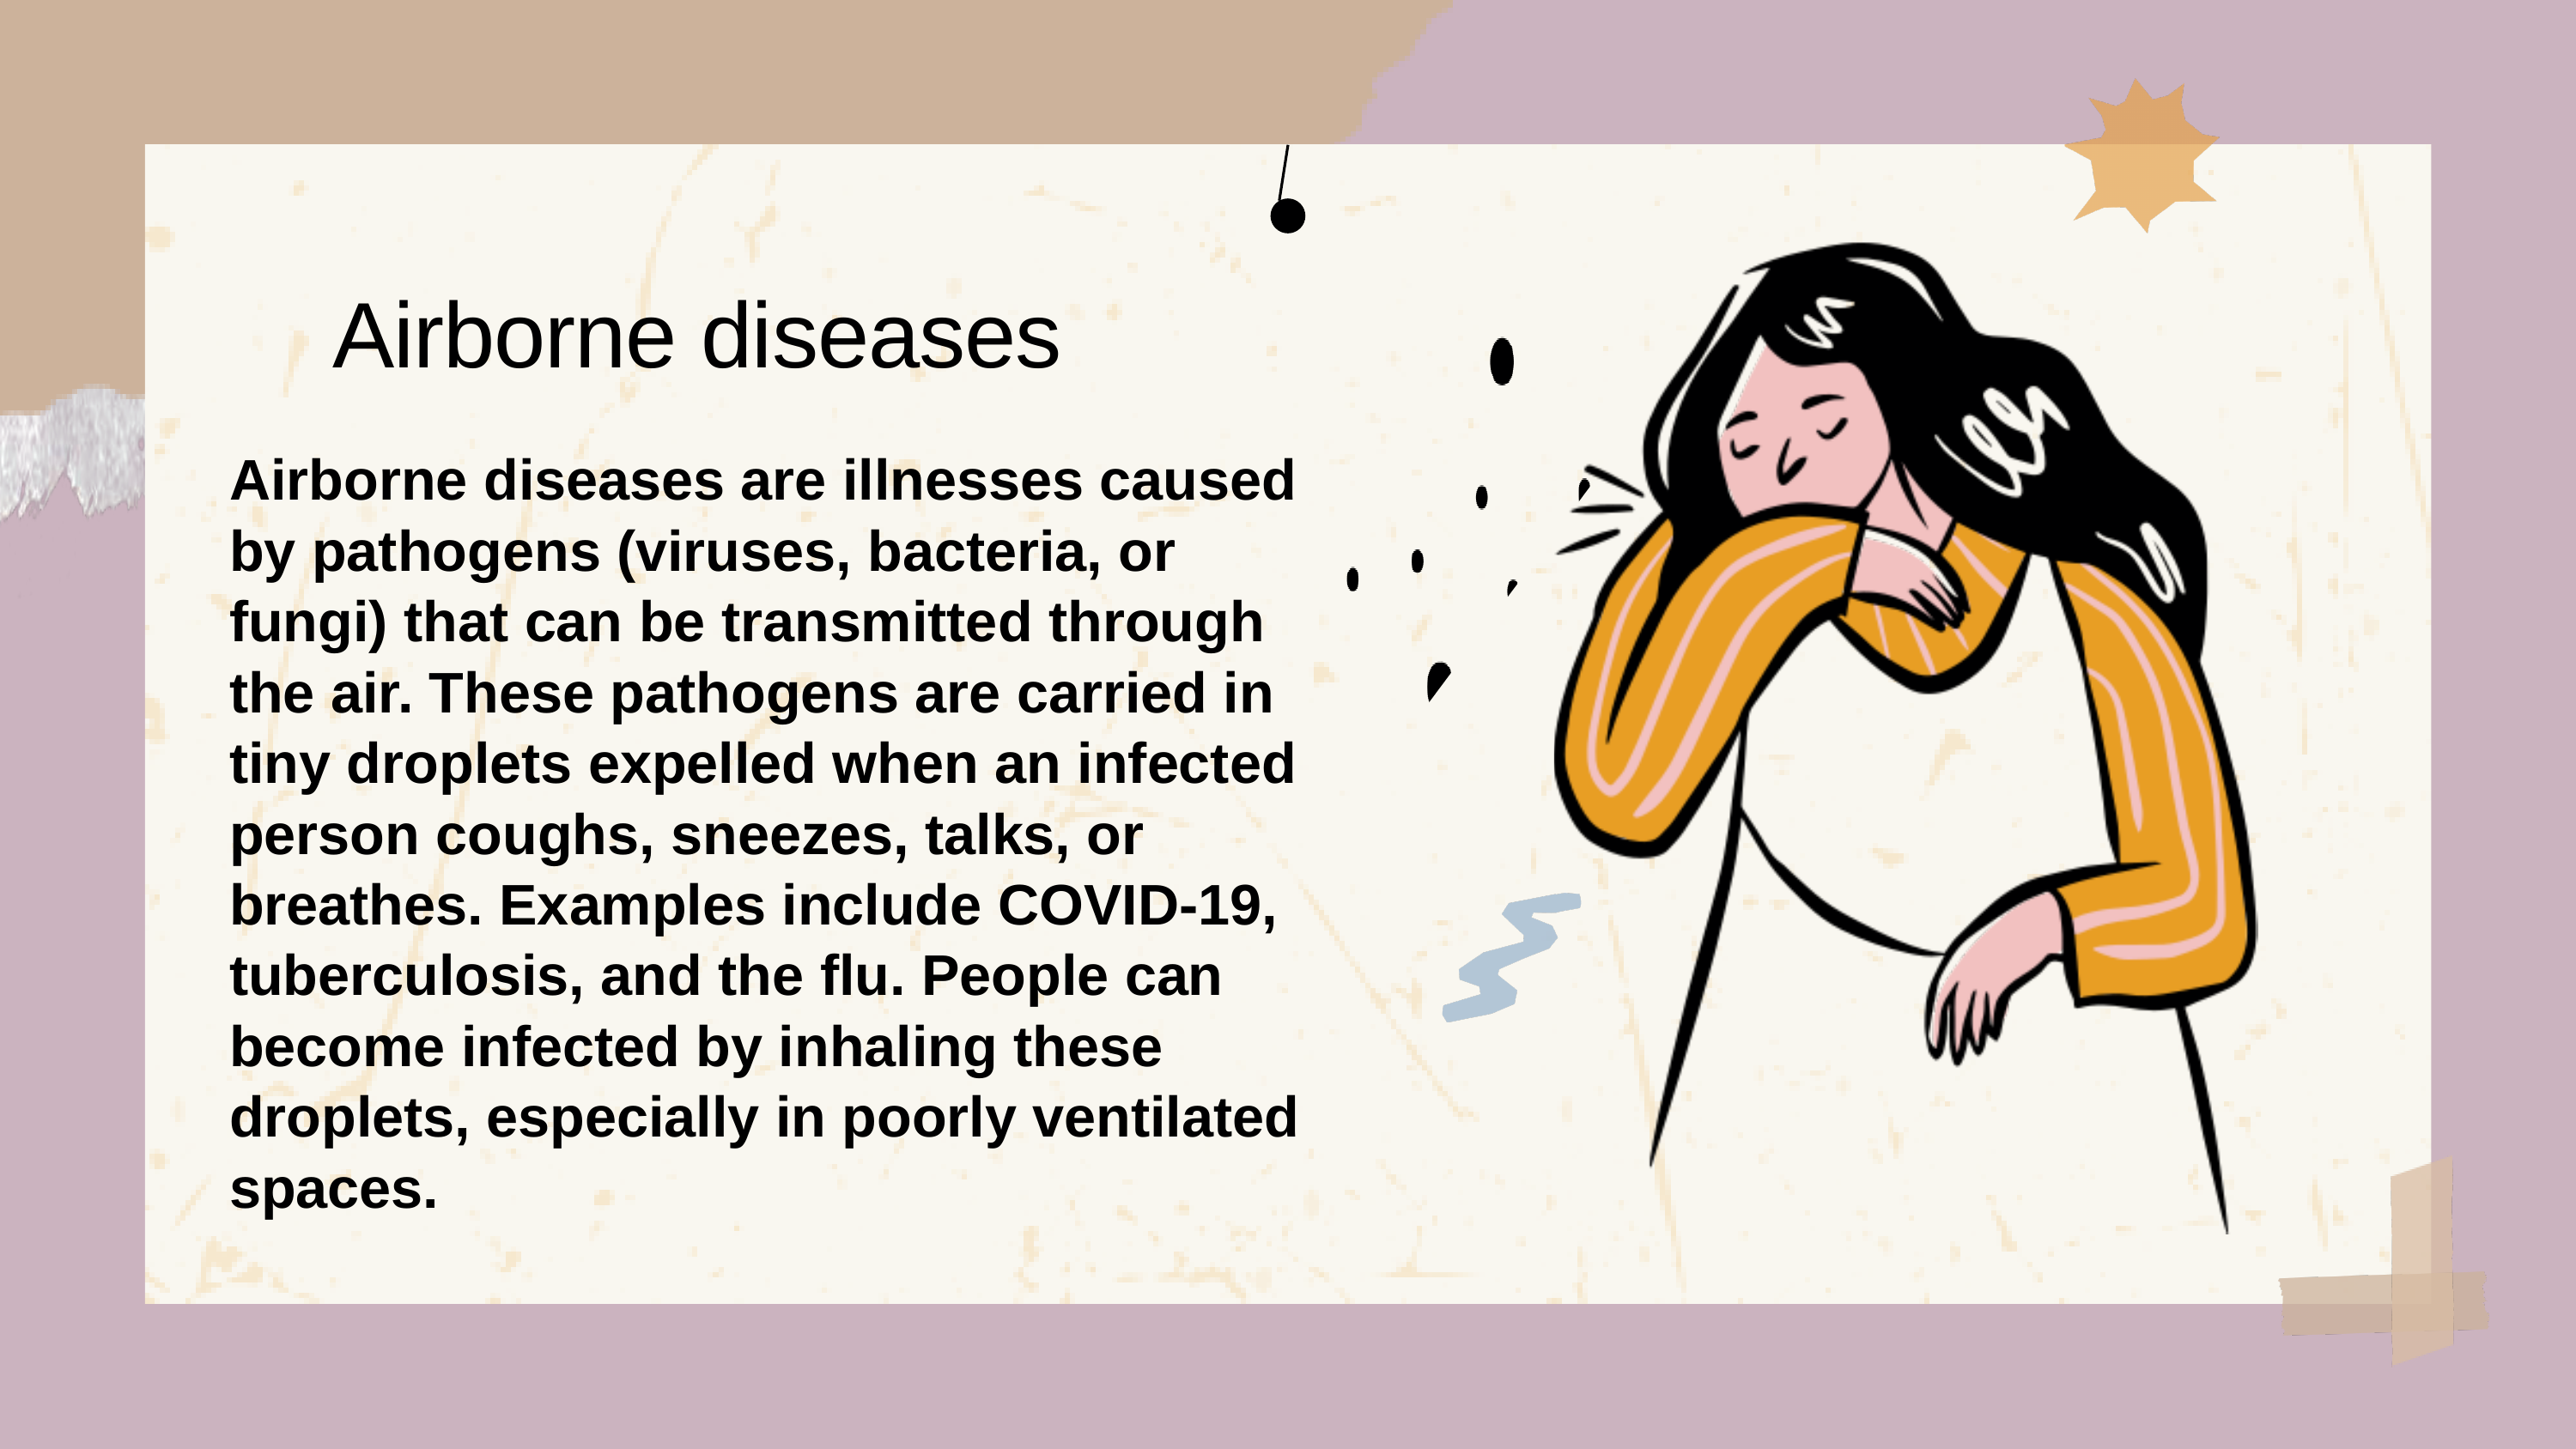

Airborne diseases

Airborne diseases are illnesses caused by pathogens (viruses, bacteria, or fungi) that can be transmitted through the air. These pathogens are carried in tiny droplets expelled when an infected person coughs, sneezes, talks, or breathes. Examples include COVID-19, tuberculosis, and the flu. People can become infected by inhaling these droplets, especially in poorly ventilated spaces.